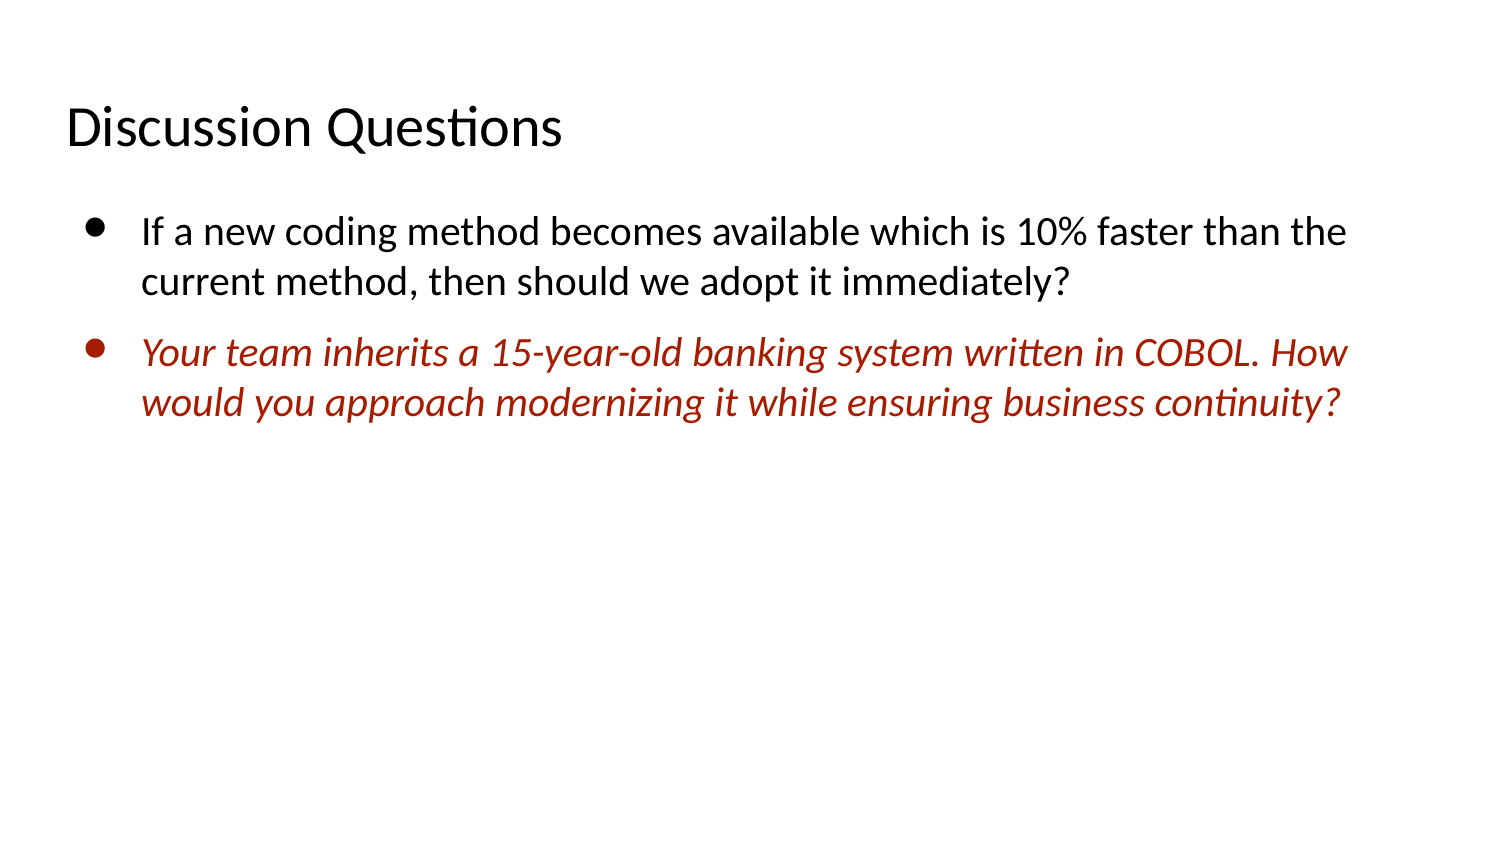

# Discussion Questions
If a new coding method becomes available which is 10% faster than the current method, then should we adopt it immediately?
Your team inherits a 15-year-old banking system written in COBOL. How would you approach modernizing it while ensuring business continuity?